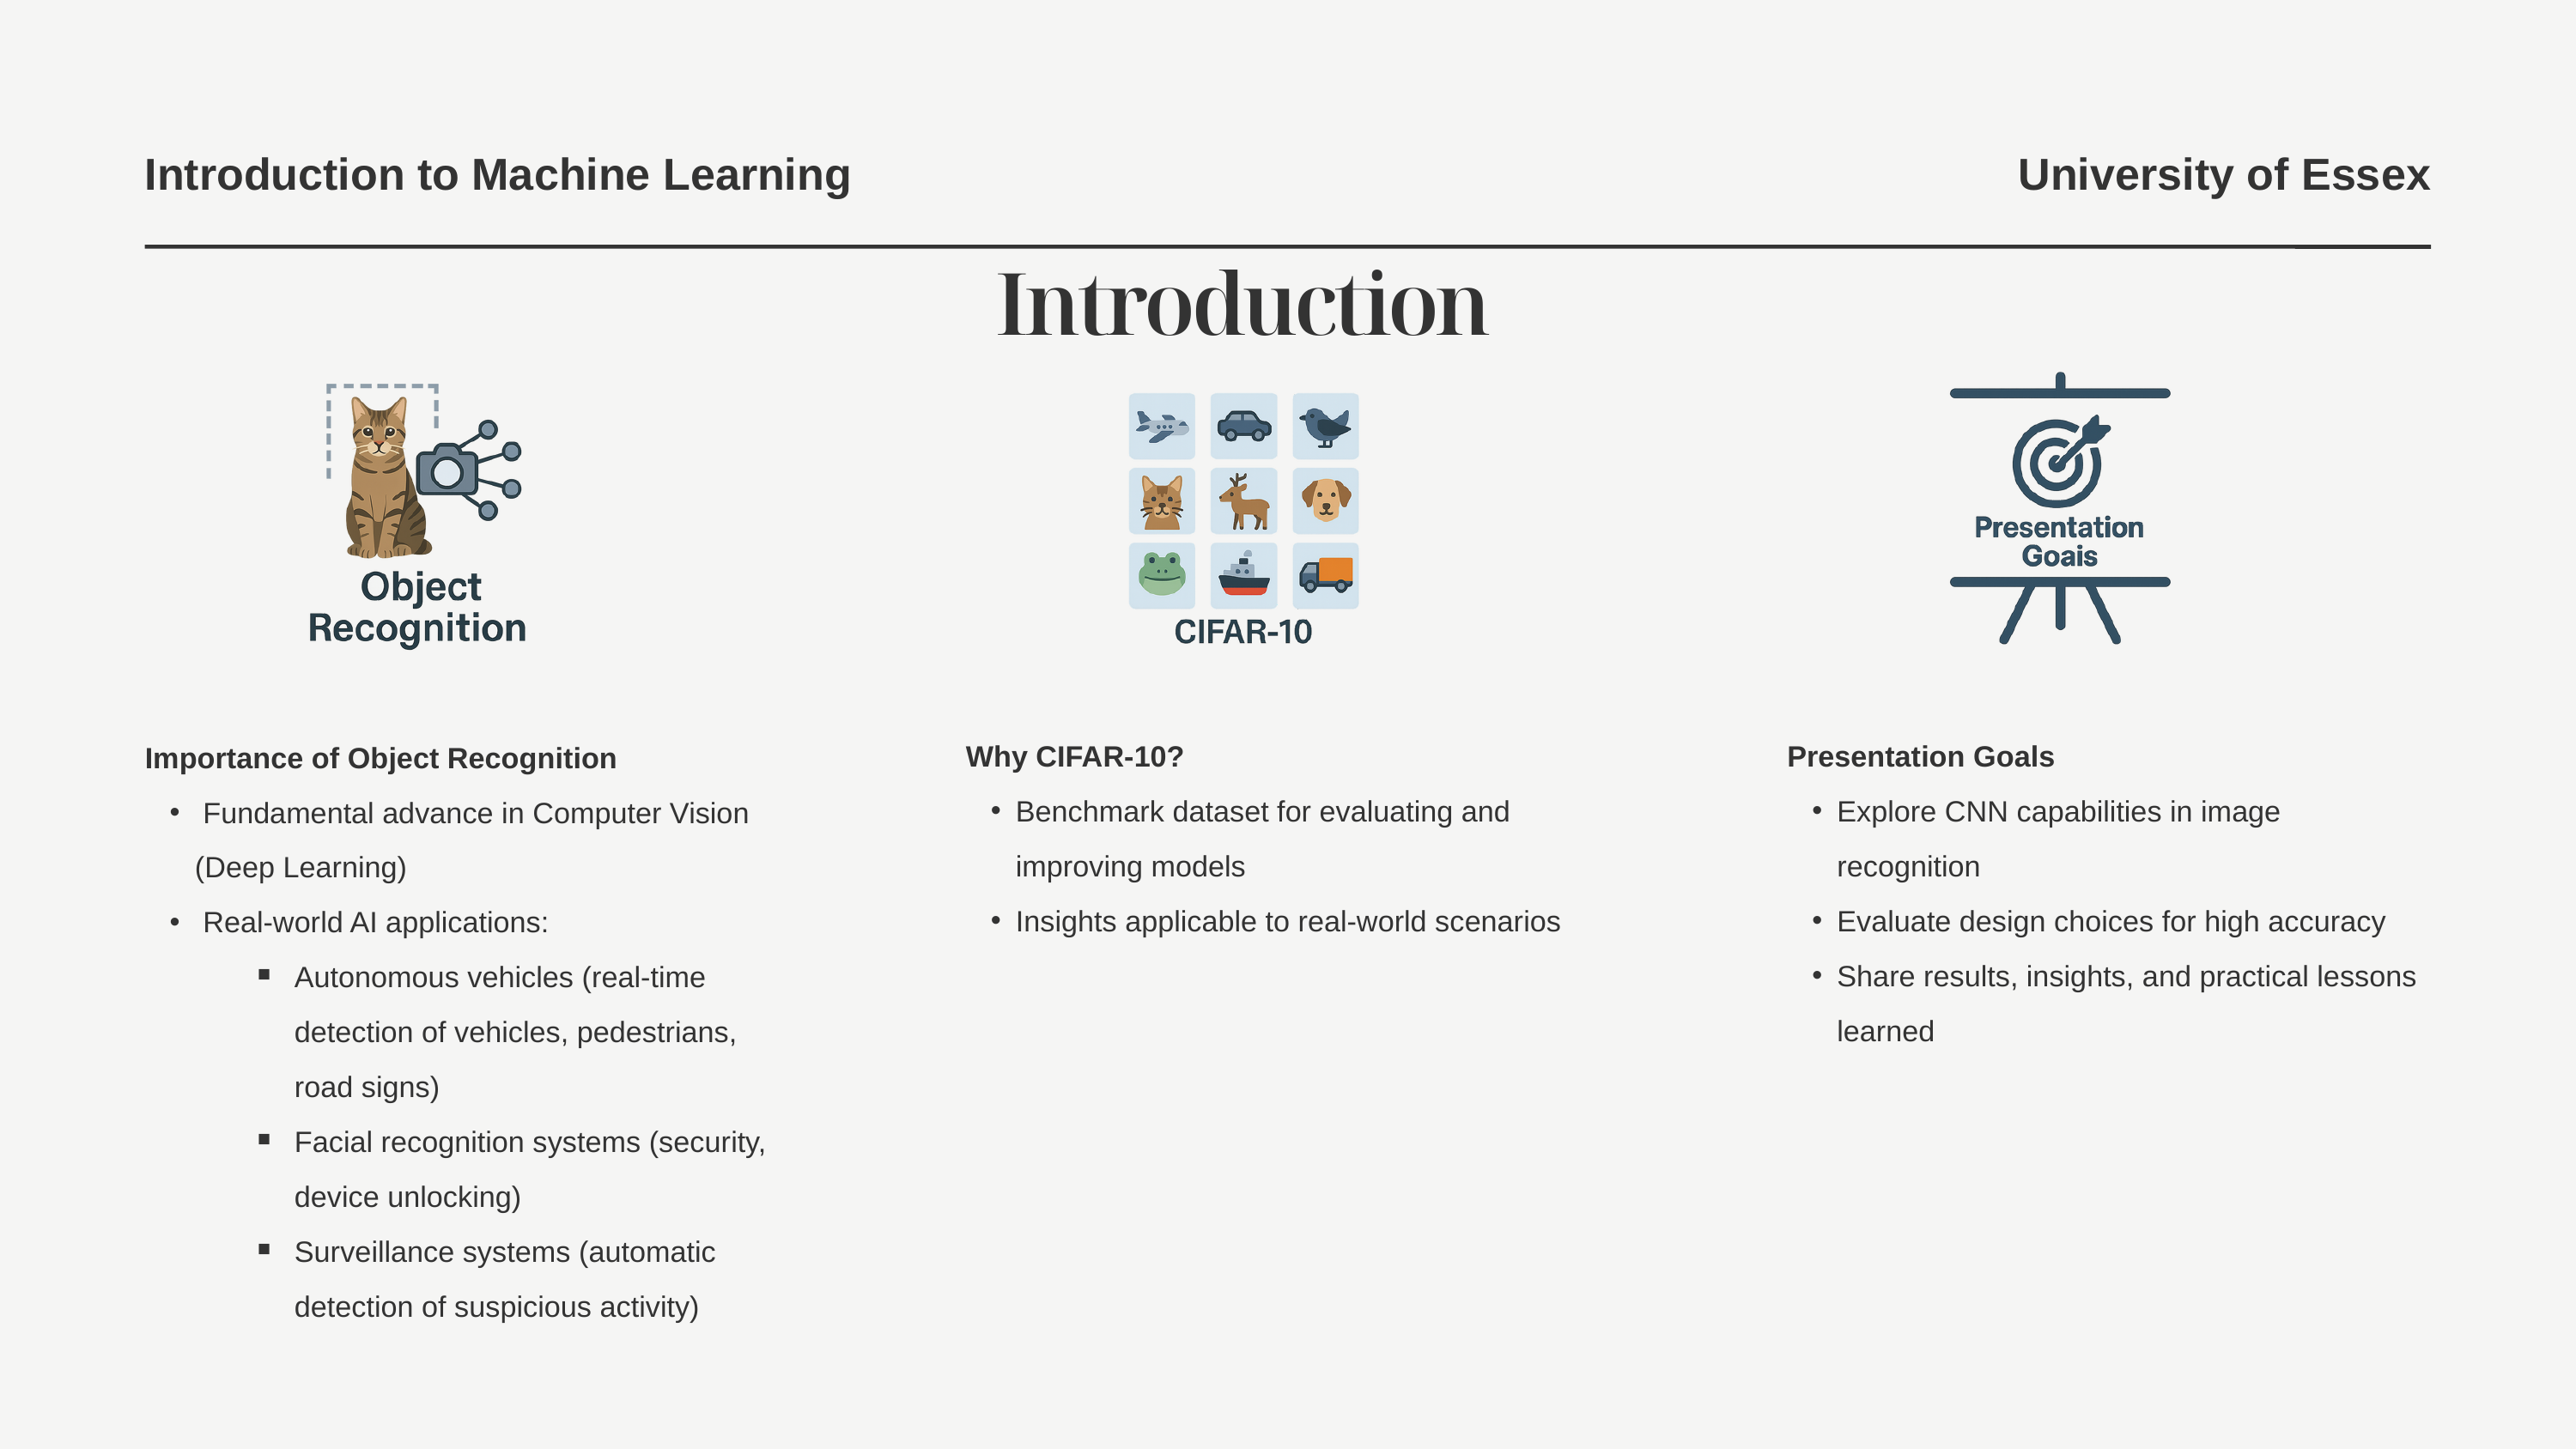

Introduction to Machine Learning
University of Essex

Introduction

Importance of Object Recognition
 Fundamental advance in Computer Vision (Deep Learning)
 Real-world AI applications:
Autonomous vehicles (real-time detection of vehicles, pedestrians, road signs)
Facial recognition systems (security, device unlocking)
Surveillance systems (automatic detection of suspicious activity)

Why CIFAR-10?
Benchmark dataset for evaluating and improving models
Insights applicable to real-world scenarios

Presentation Goals
Explore CNN capabilities in image recognition
Evaluate design choices for high accuracy
Share results, insights, and practical lessons learned